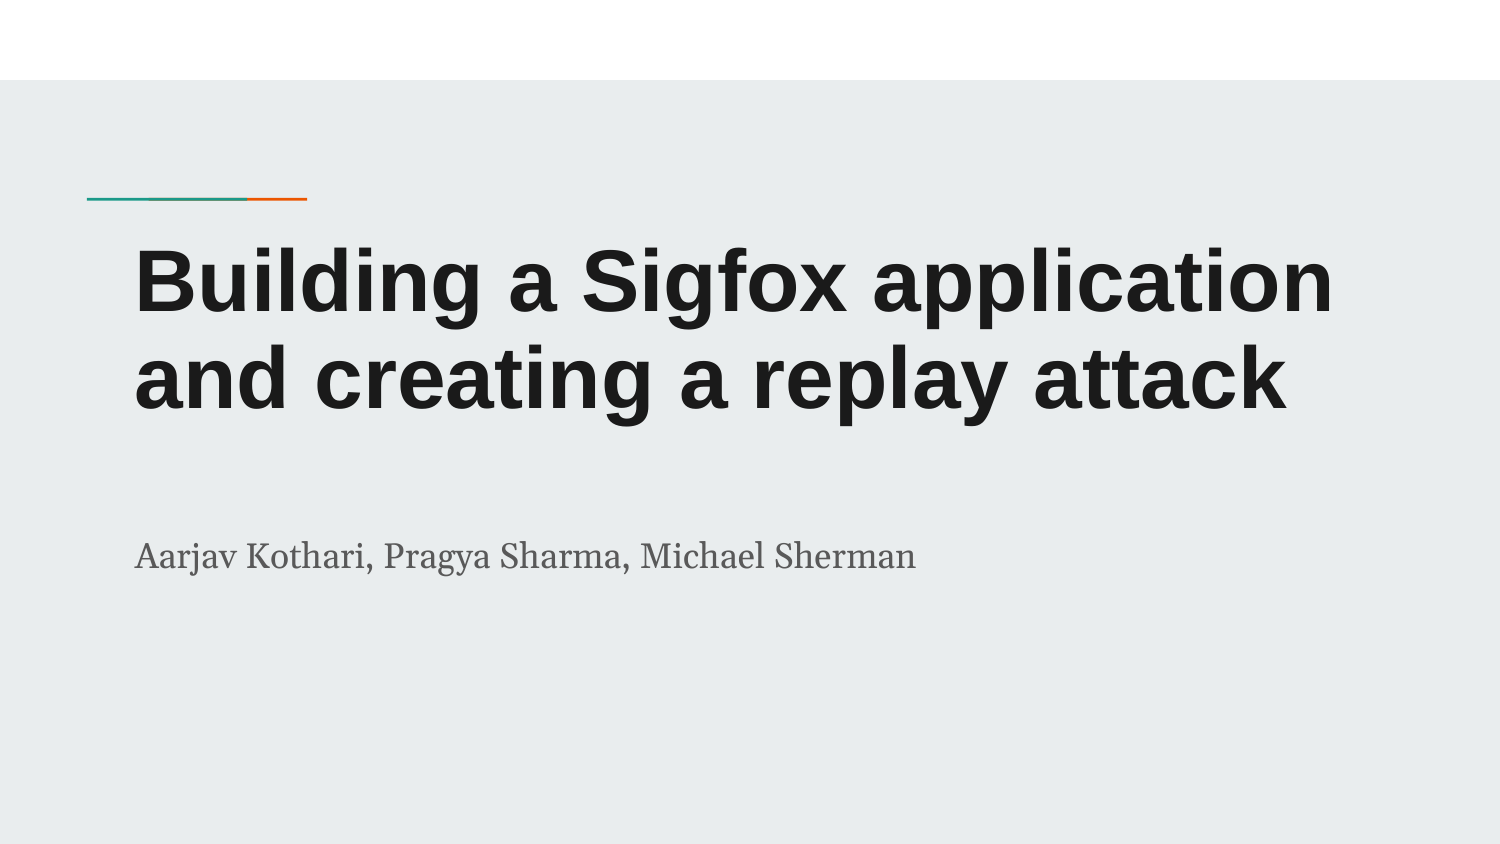

# Building a Sigfox application and creating a replay attack
Aarjav Kothari, Pragya Sharma, Michael Sherman